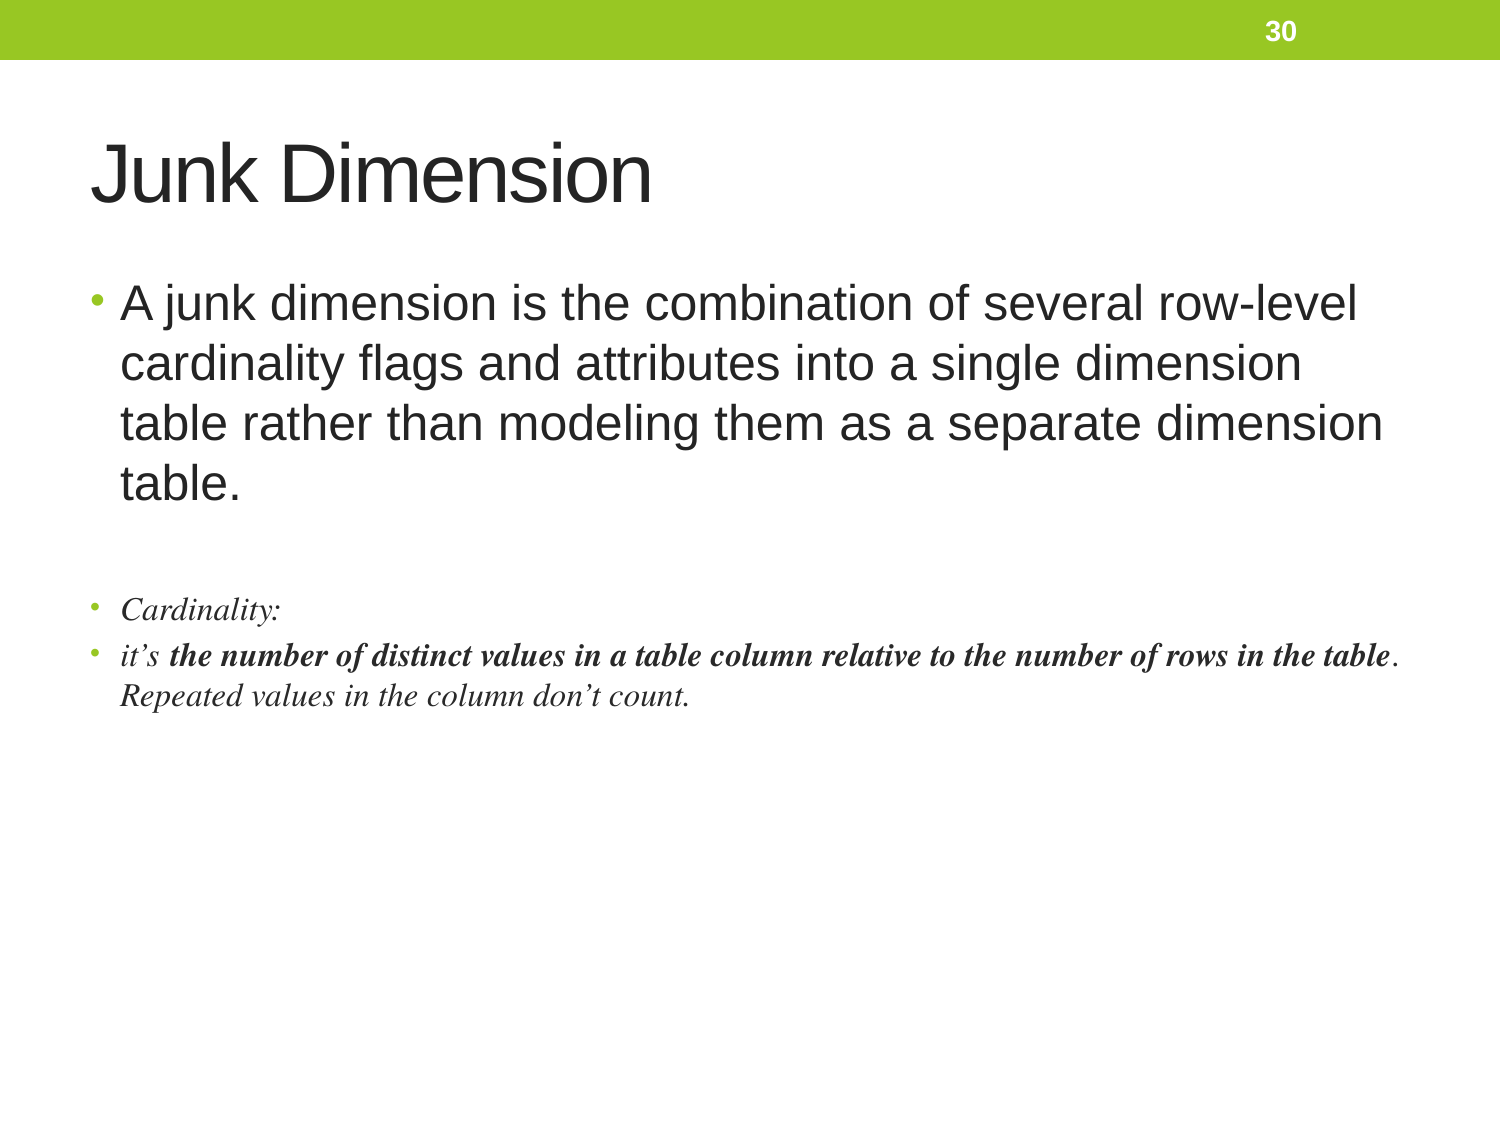

30
# Junk Dimension
A junk dimension is the combination of several row-level cardinality flags and attributes into a single dimension table rather than modeling them as a separate dimension table.

Cardinality:
it’s the number of distinct values in a table column relative to the number of rows in the table. Repeated values in the column don’t count.